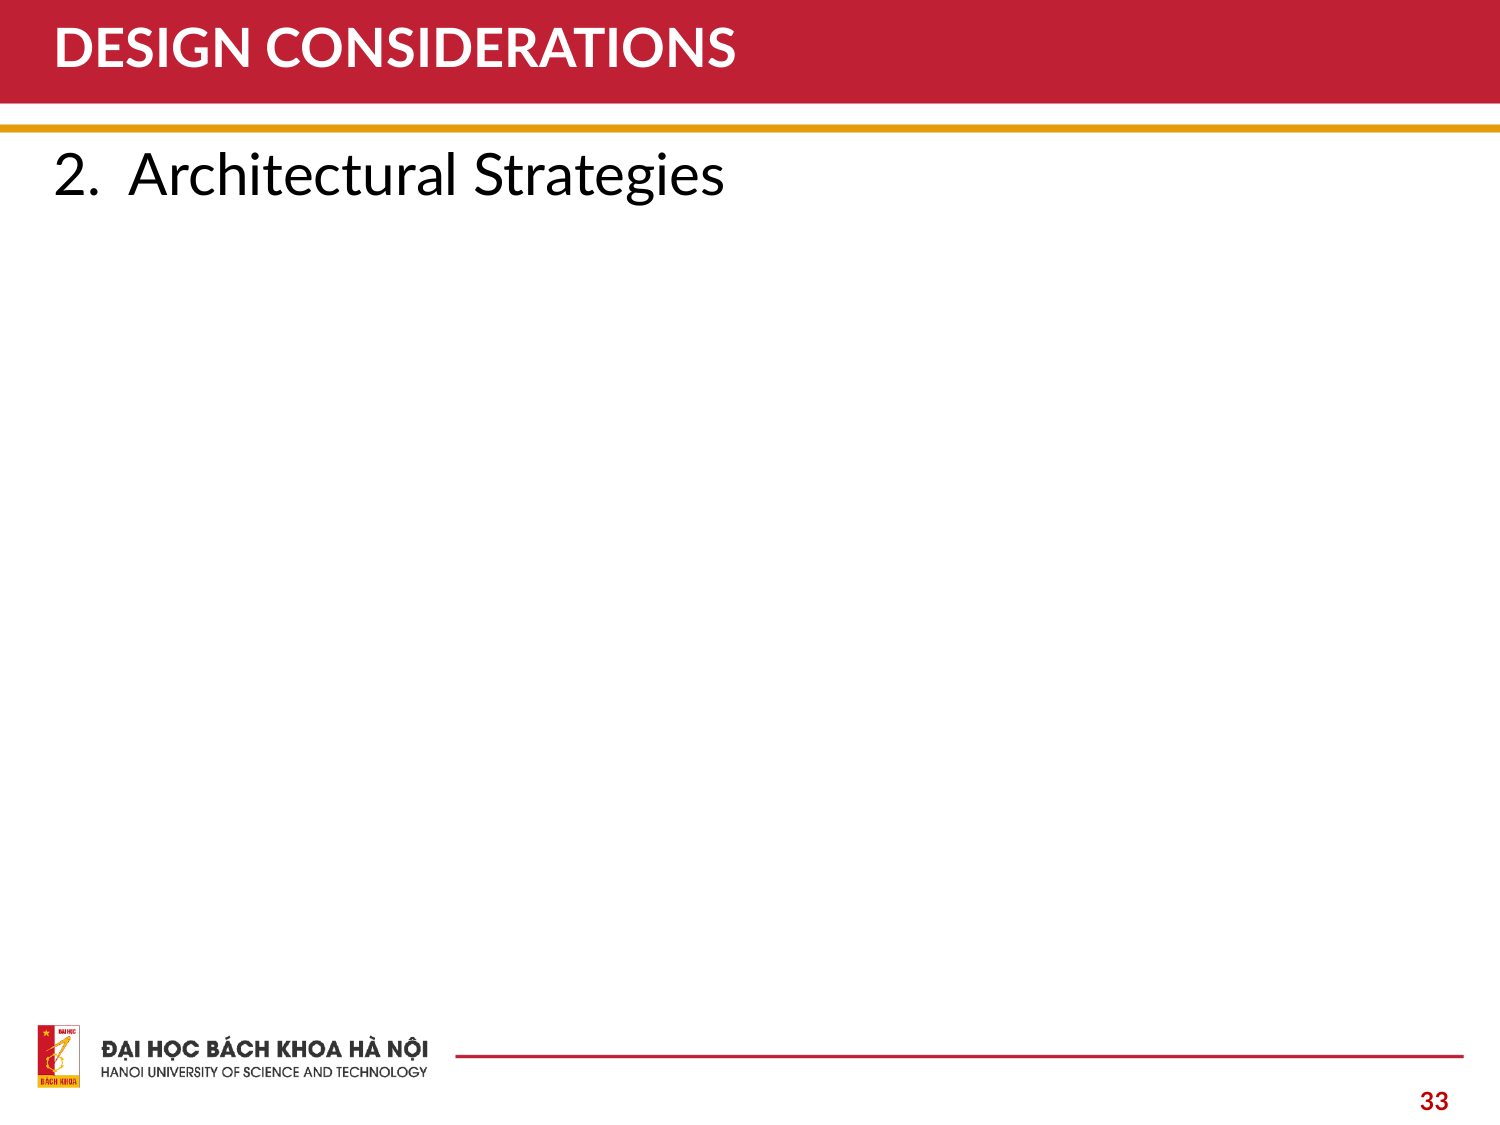

# DESIGN CONSIDERATIONS

2.  Architectural Strategies

33